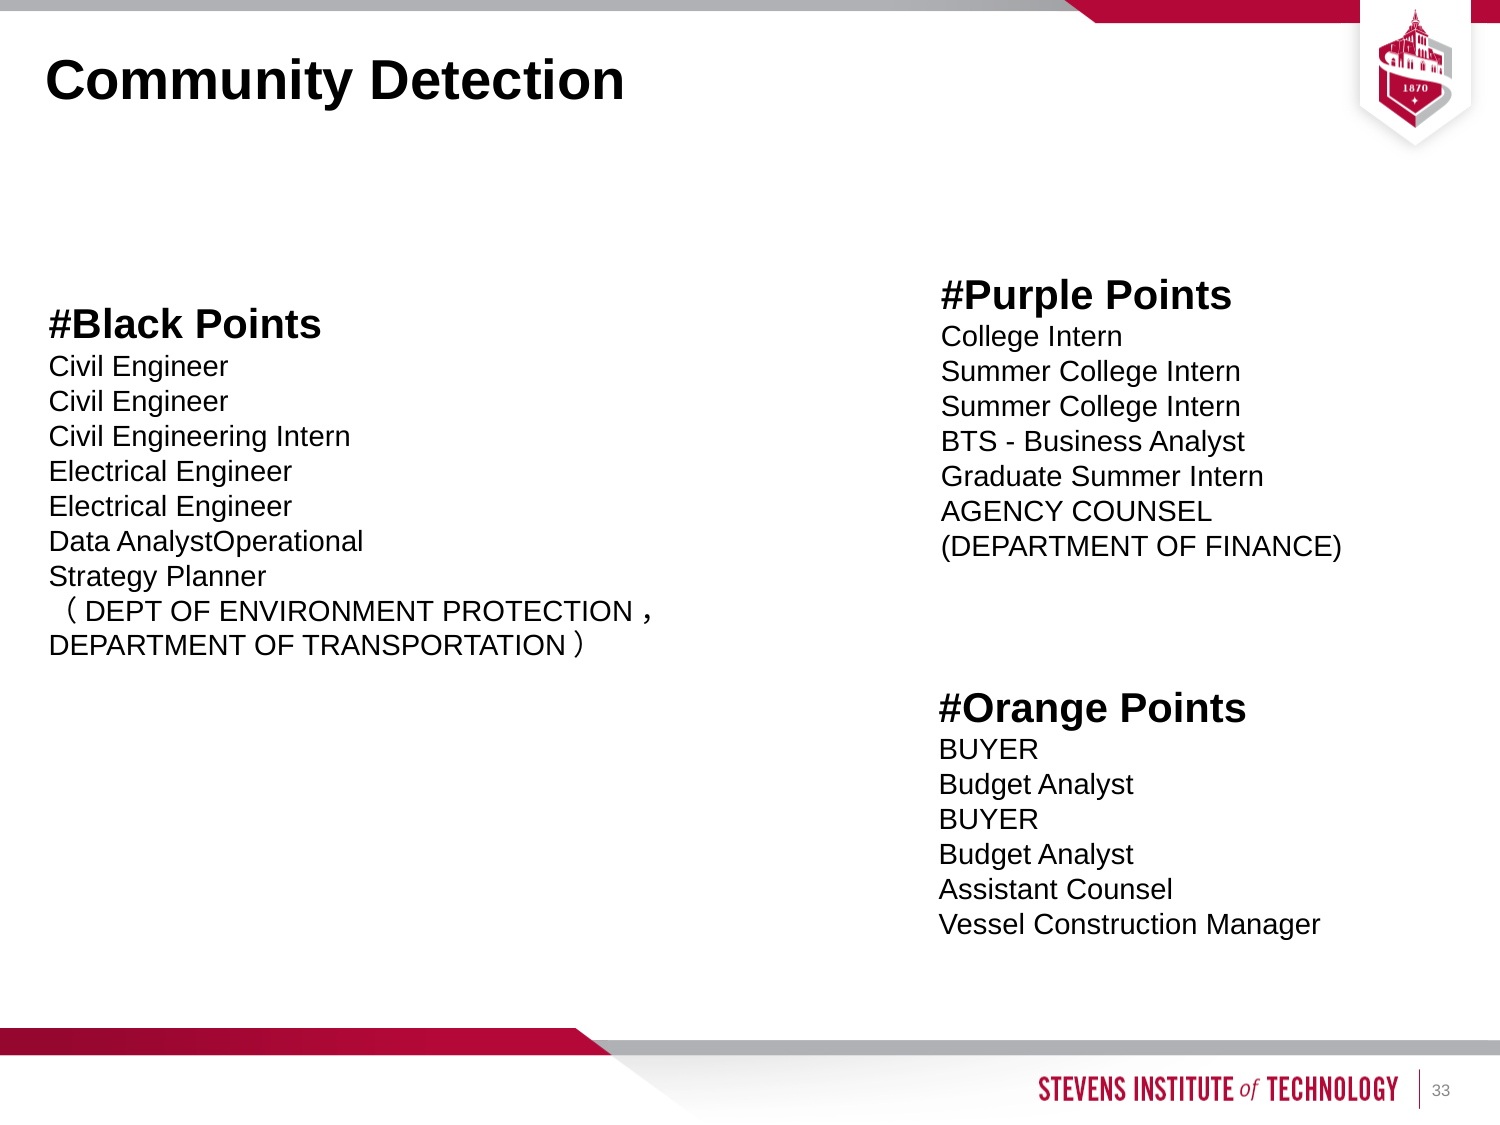

Community Detection
#Purple Points
College Intern
Summer College Intern
Summer College Intern
BTS - Business Analyst
Graduate Summer Intern
AGENCY COUNSEL
(DEPARTMENT OF FINANCE)

#Black Points
Civil Engineer
Civil Engineer
Civil Engineering Intern
Electrical Engineer
Electrical Engineer
Data AnalystOperational
Strategy Planner
（DEPT OF ENVIRONMENT PROTECTION，
DEPARTMENT OF TRANSPORTATION）
#Orange Points
BUYER
Budget Analyst
BUYER
Budget Analyst
Assistant Counsel
Vessel Construction Manager
33